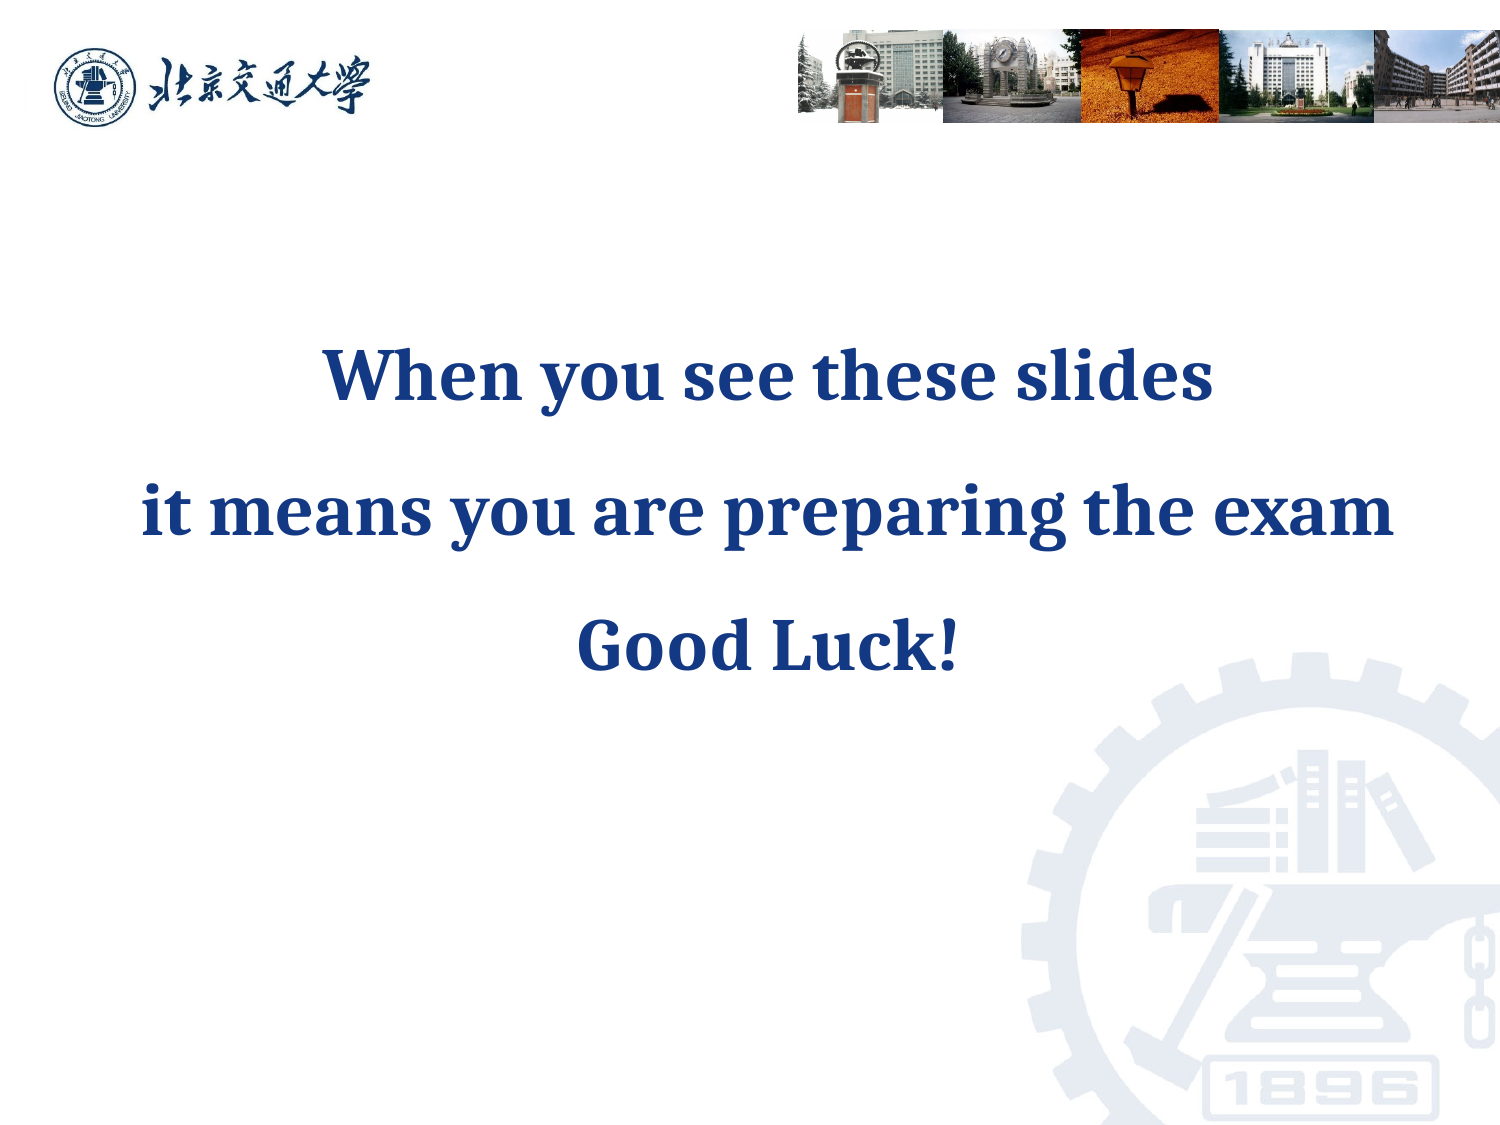

# When you see these slides it means you are preparing the exam Good Luck!